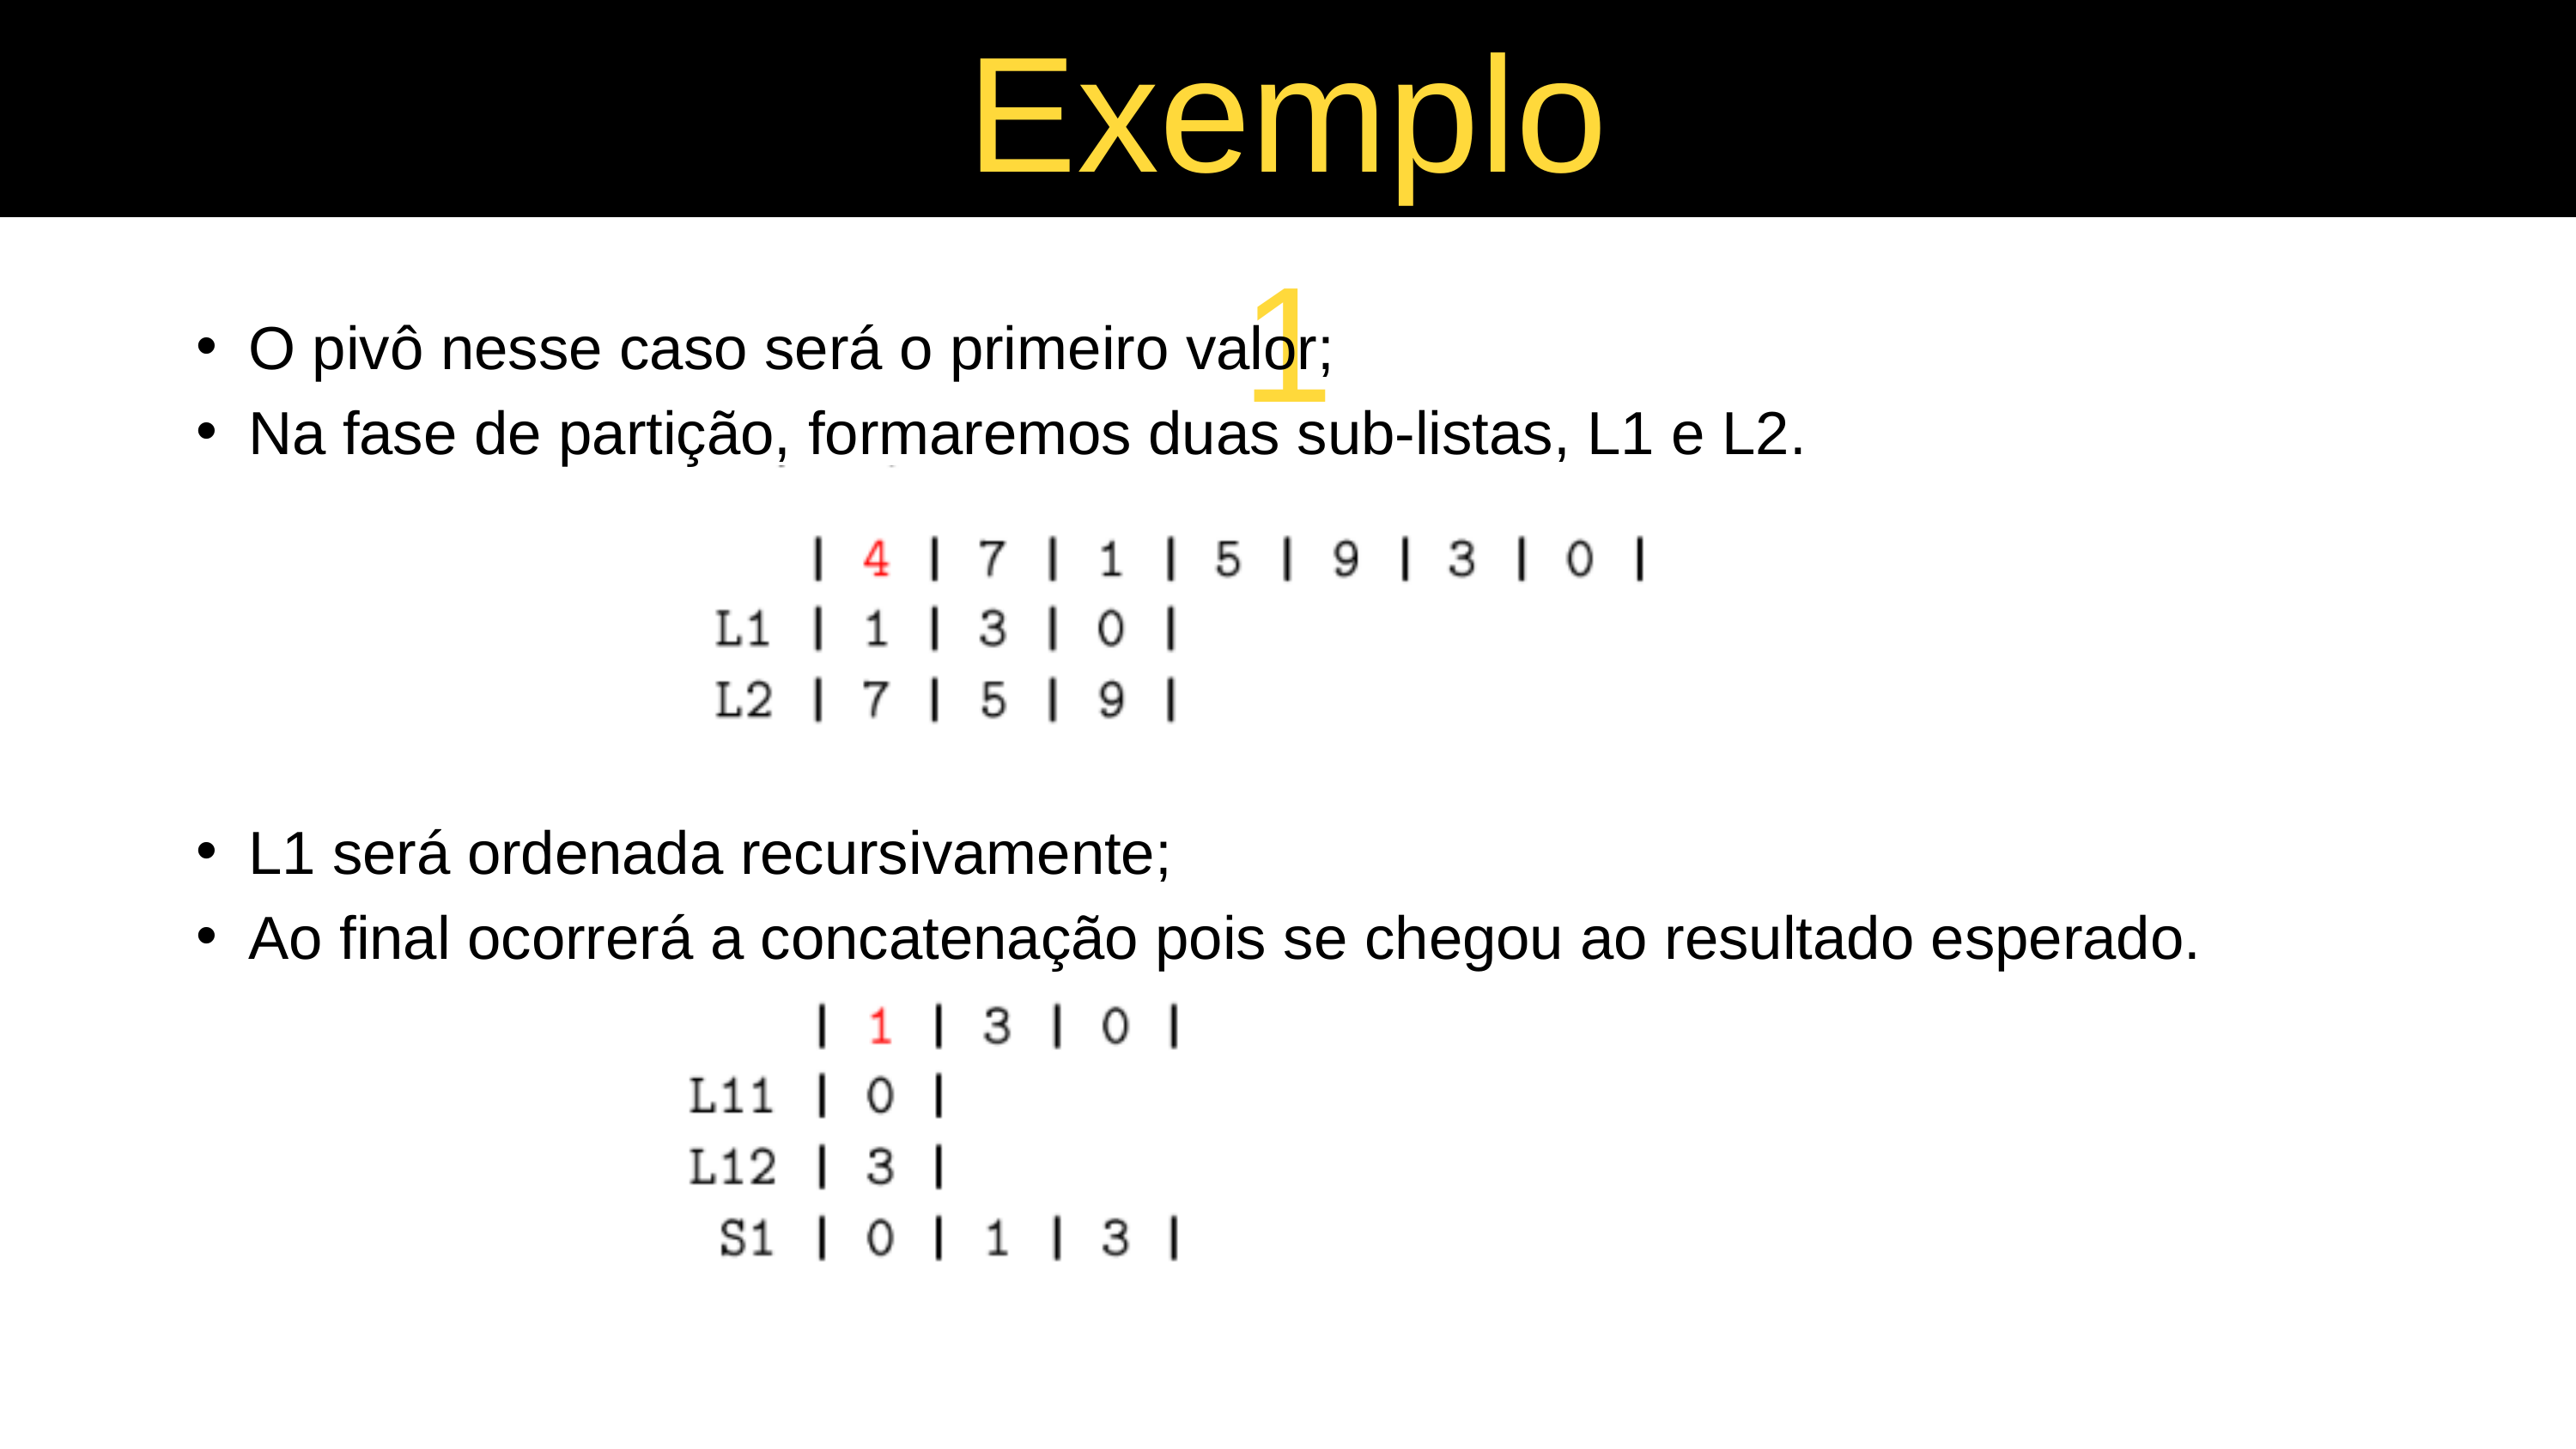

Exemplo 1
O pivô nesse caso será o primeiro valor;
Na fase de partição, formaremos duas sub-listas, L1 e L2.

L1 será ordenada recursivamente;
Ao final ocorrerá a concatenação pois se chegou ao resultado esperado.